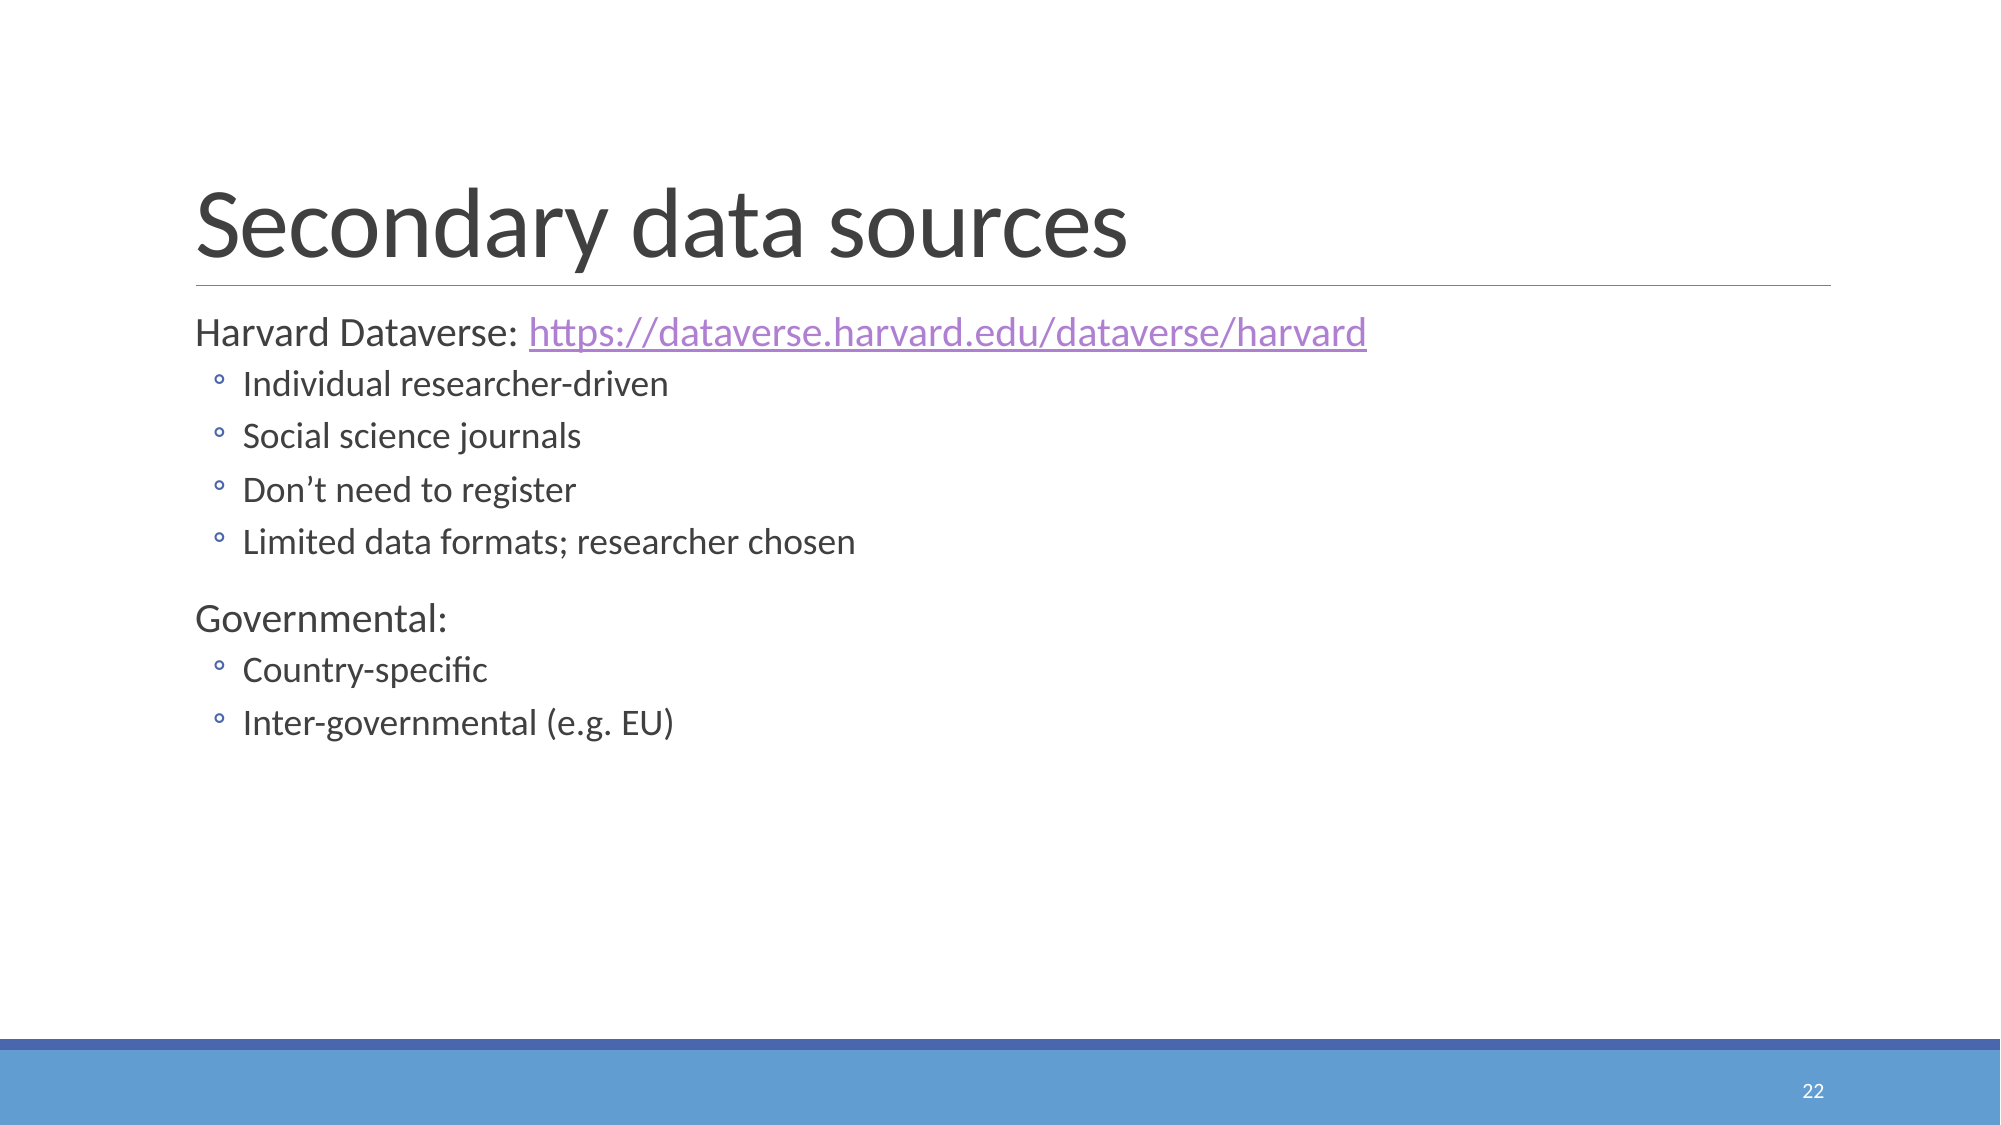

# Secondary data sources
Harvard Dataverse: https://dataverse.harvard.edu/dataverse/harvard
Individual researcher-driven
Social science journals
Don’t need to register
Limited data formats; researcher chosen
Governmental:
Country-specific
Inter-governmental (e.g. EU)
22